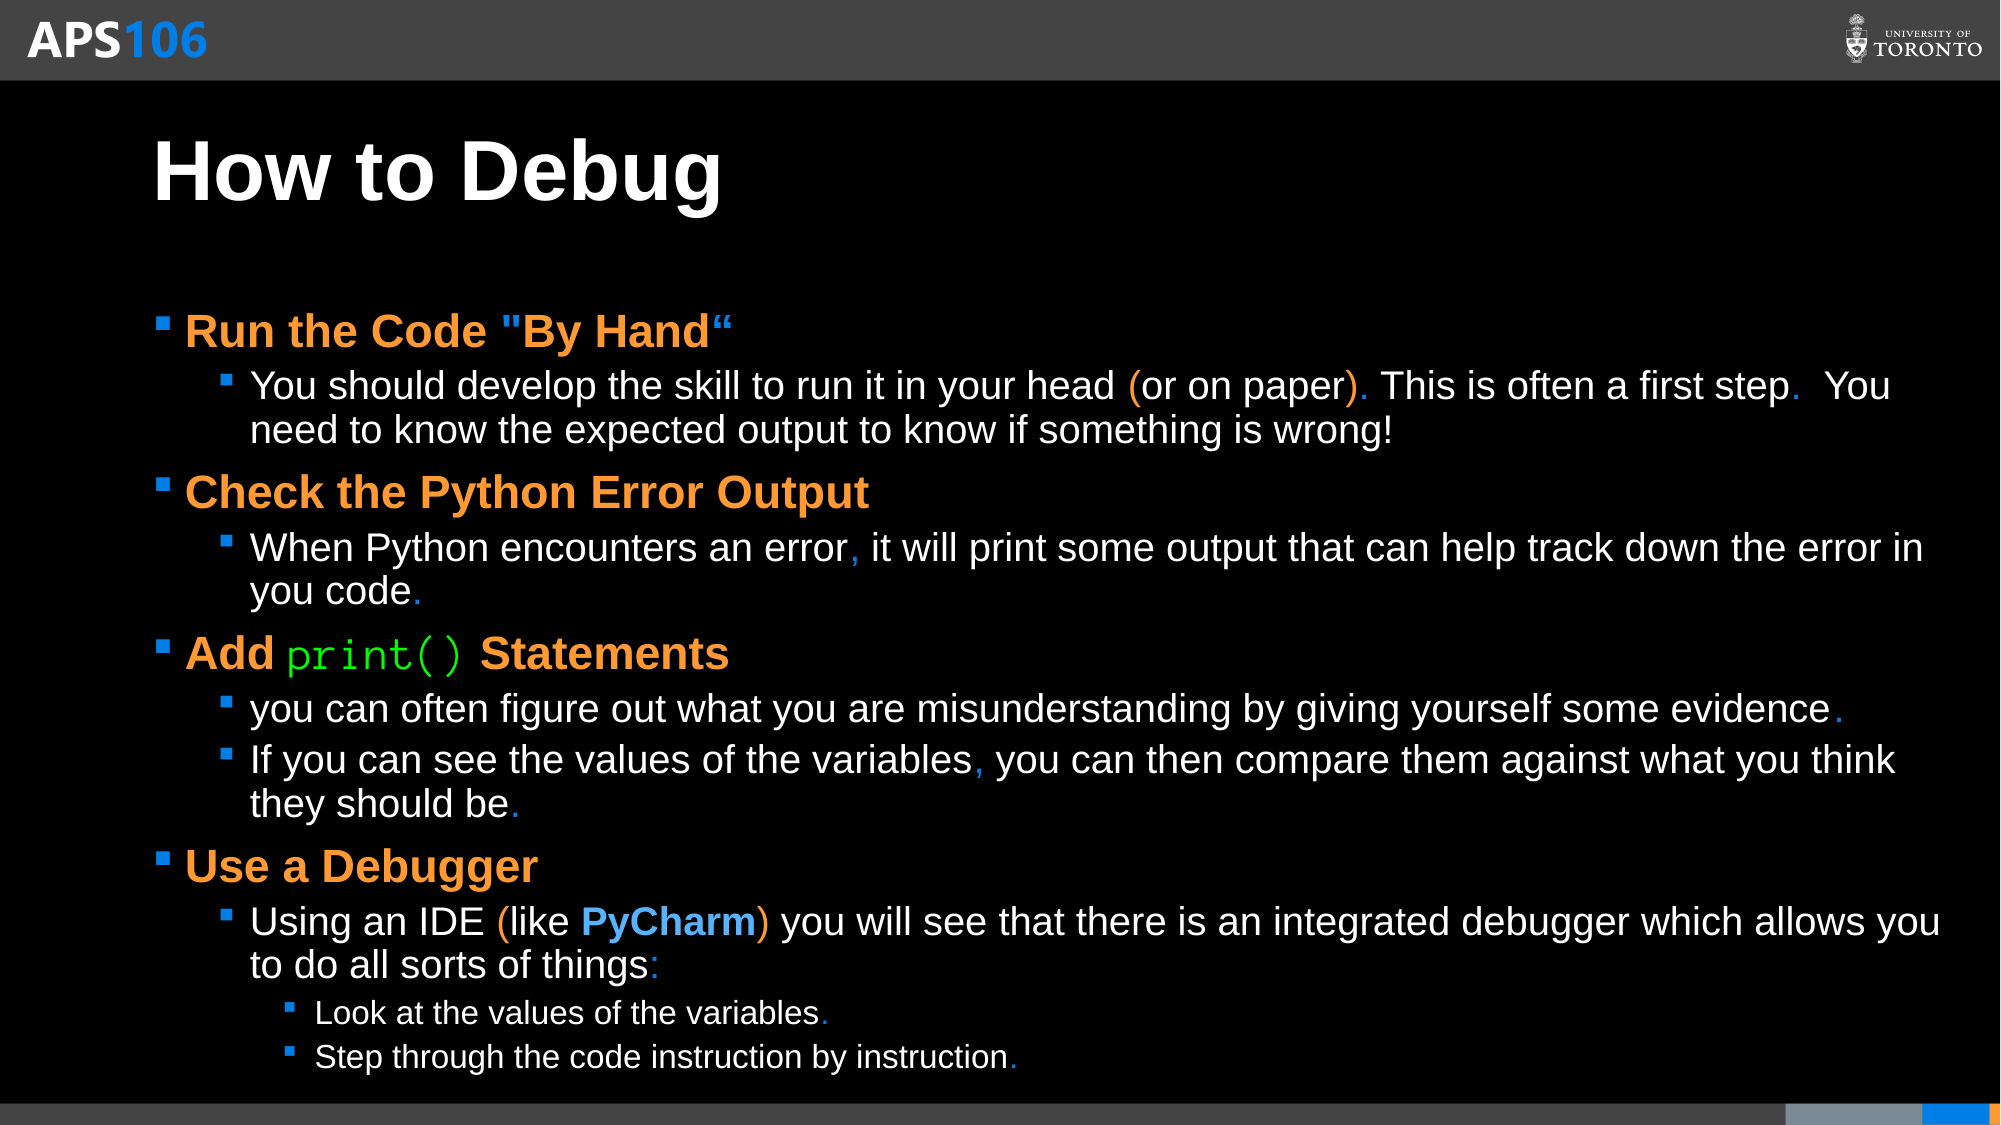

# How to Debug
Run the Code "By Hand“
You should develop the skill to run it in your head (or on paper). This is often a first step.  You need to know the expected output to know if something is wrong!
Check the Python Error Output
When Python encounters an error, it will print some output that can help track down the error in you code.
Add print() Statements
you can often figure out what you are misunderstanding by giving yourself some evidence.
If you can see the values of the variables, you can then compare them against what you think they should be.
Use a Debugger
Using an IDE (like PyCharm) you will see that there is an integrated debugger which allows you to do all sorts of things:
Look at the values of the variables.
Step through the code instruction by instruction.